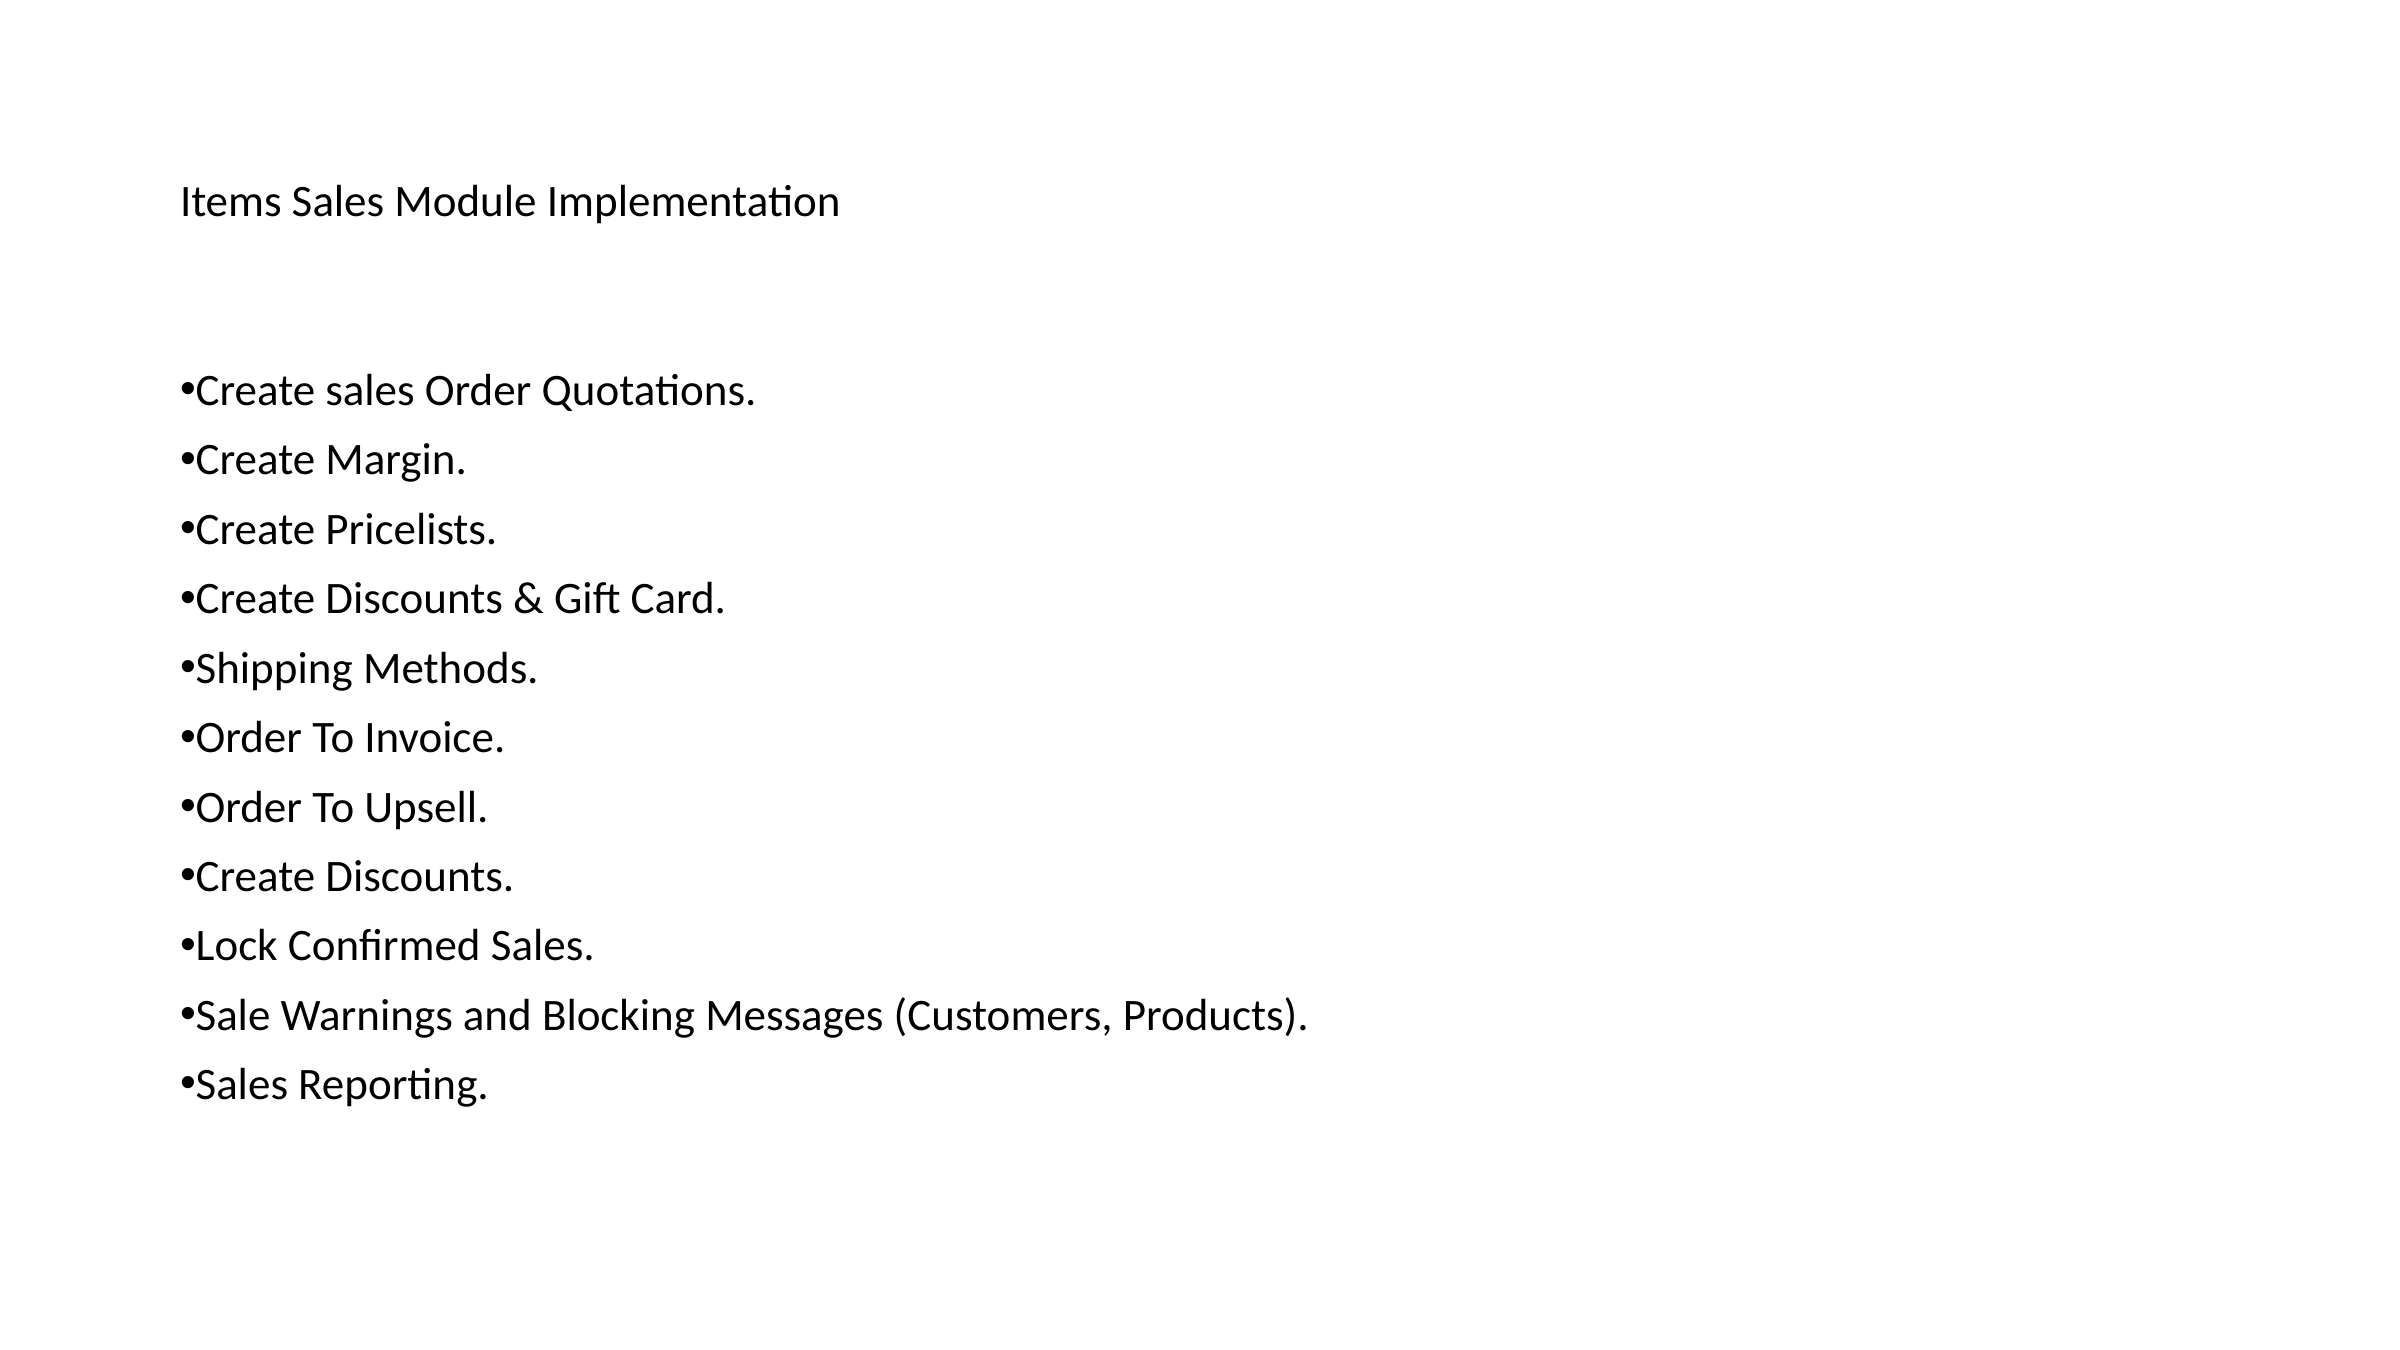

# Items Sales Module Implementation
Create sales Order Quotations.
Create Margin.
Create Pricelists.
Create Discounts & Gift Card.
Shipping Methods.
Order To Invoice.
Order To Upsell.
Create Discounts.
Lock Confirmed Sales.
Sale Warnings and Blocking Messages (Customers, Products).
Sales Reporting.